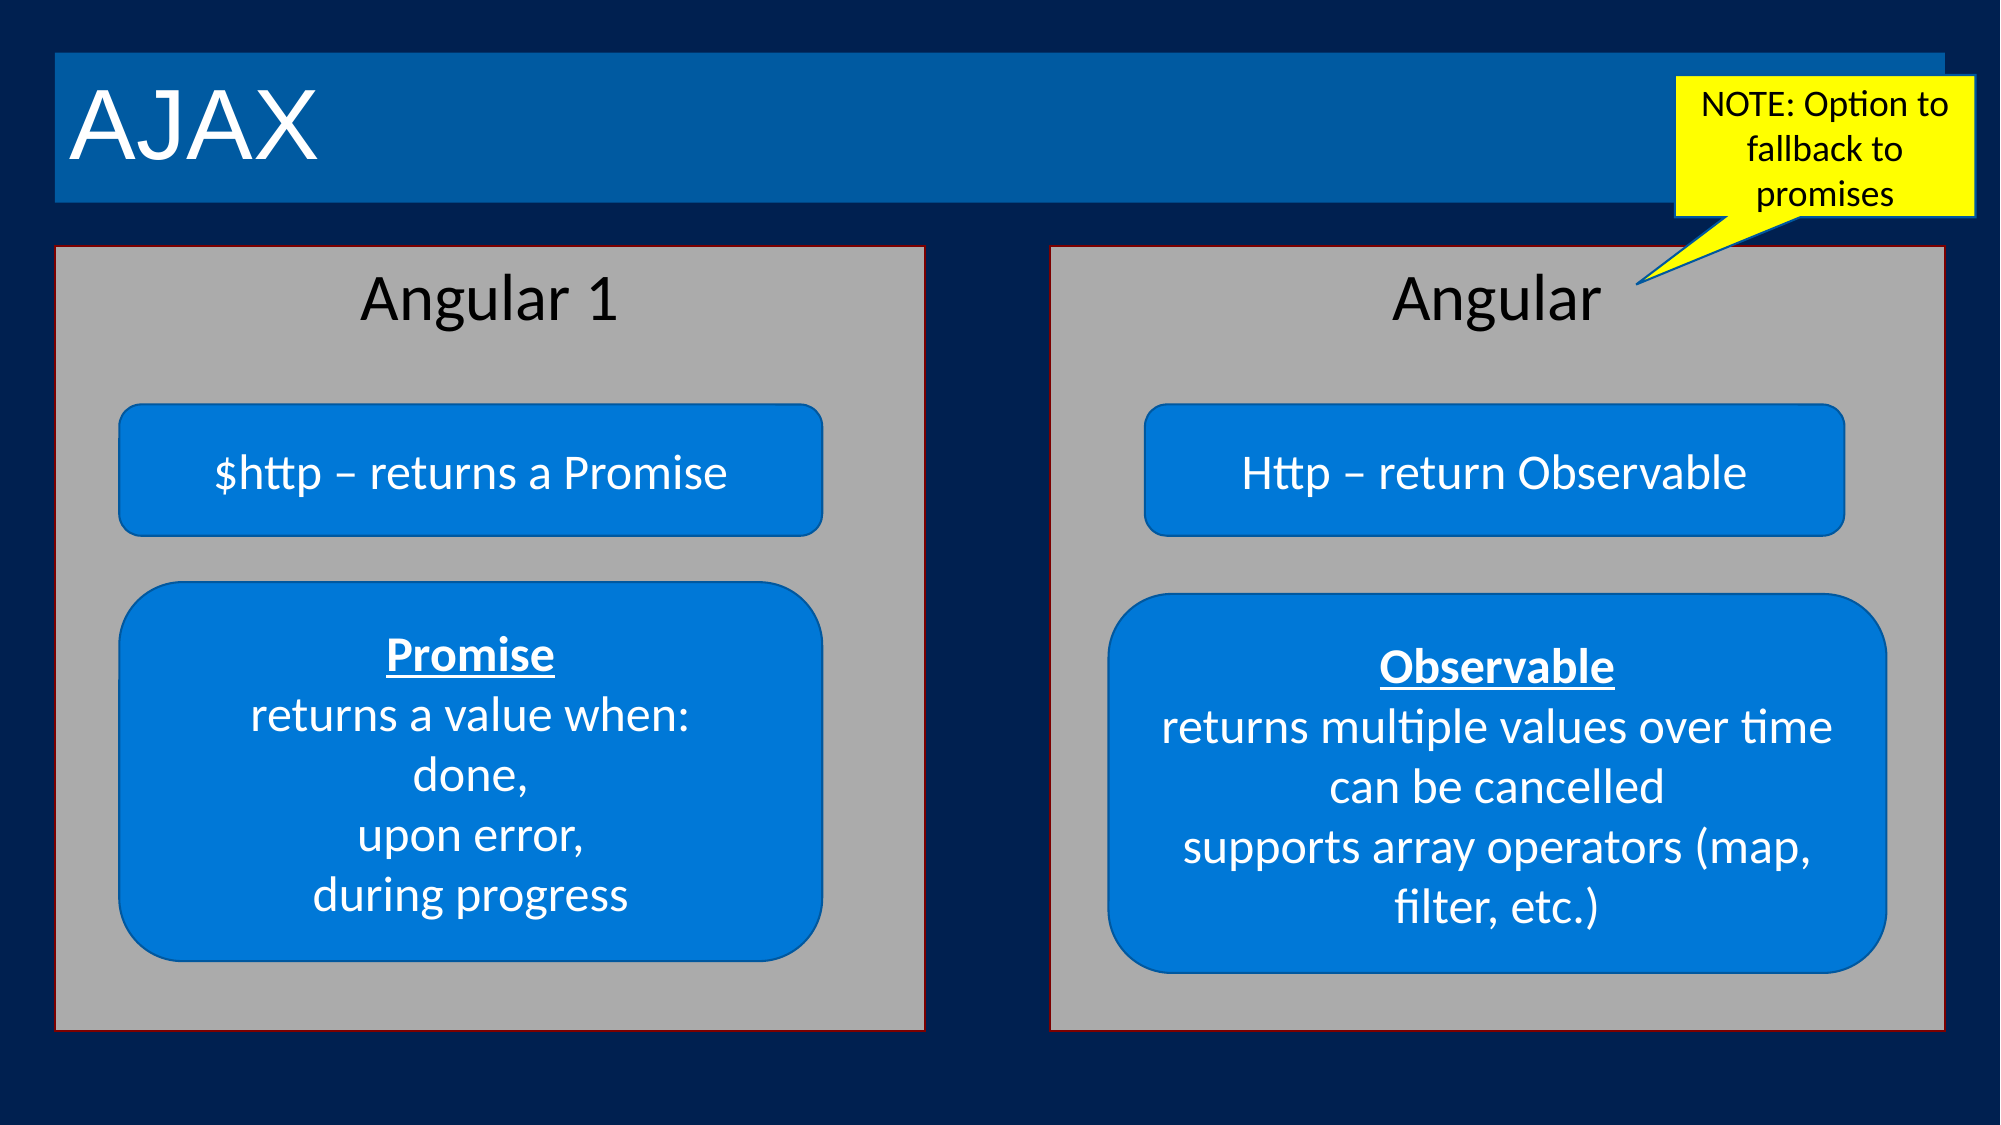

# AJAX
NOTE: Option to fallback to promises
Angular 1
Angular
$http – returns a Promise
Http – return Observable
Promise
returns a value when:
done,
upon error,
during progress
Observable
returns multiple values over time
can be cancelled
supports array operators (map, filter, etc.)